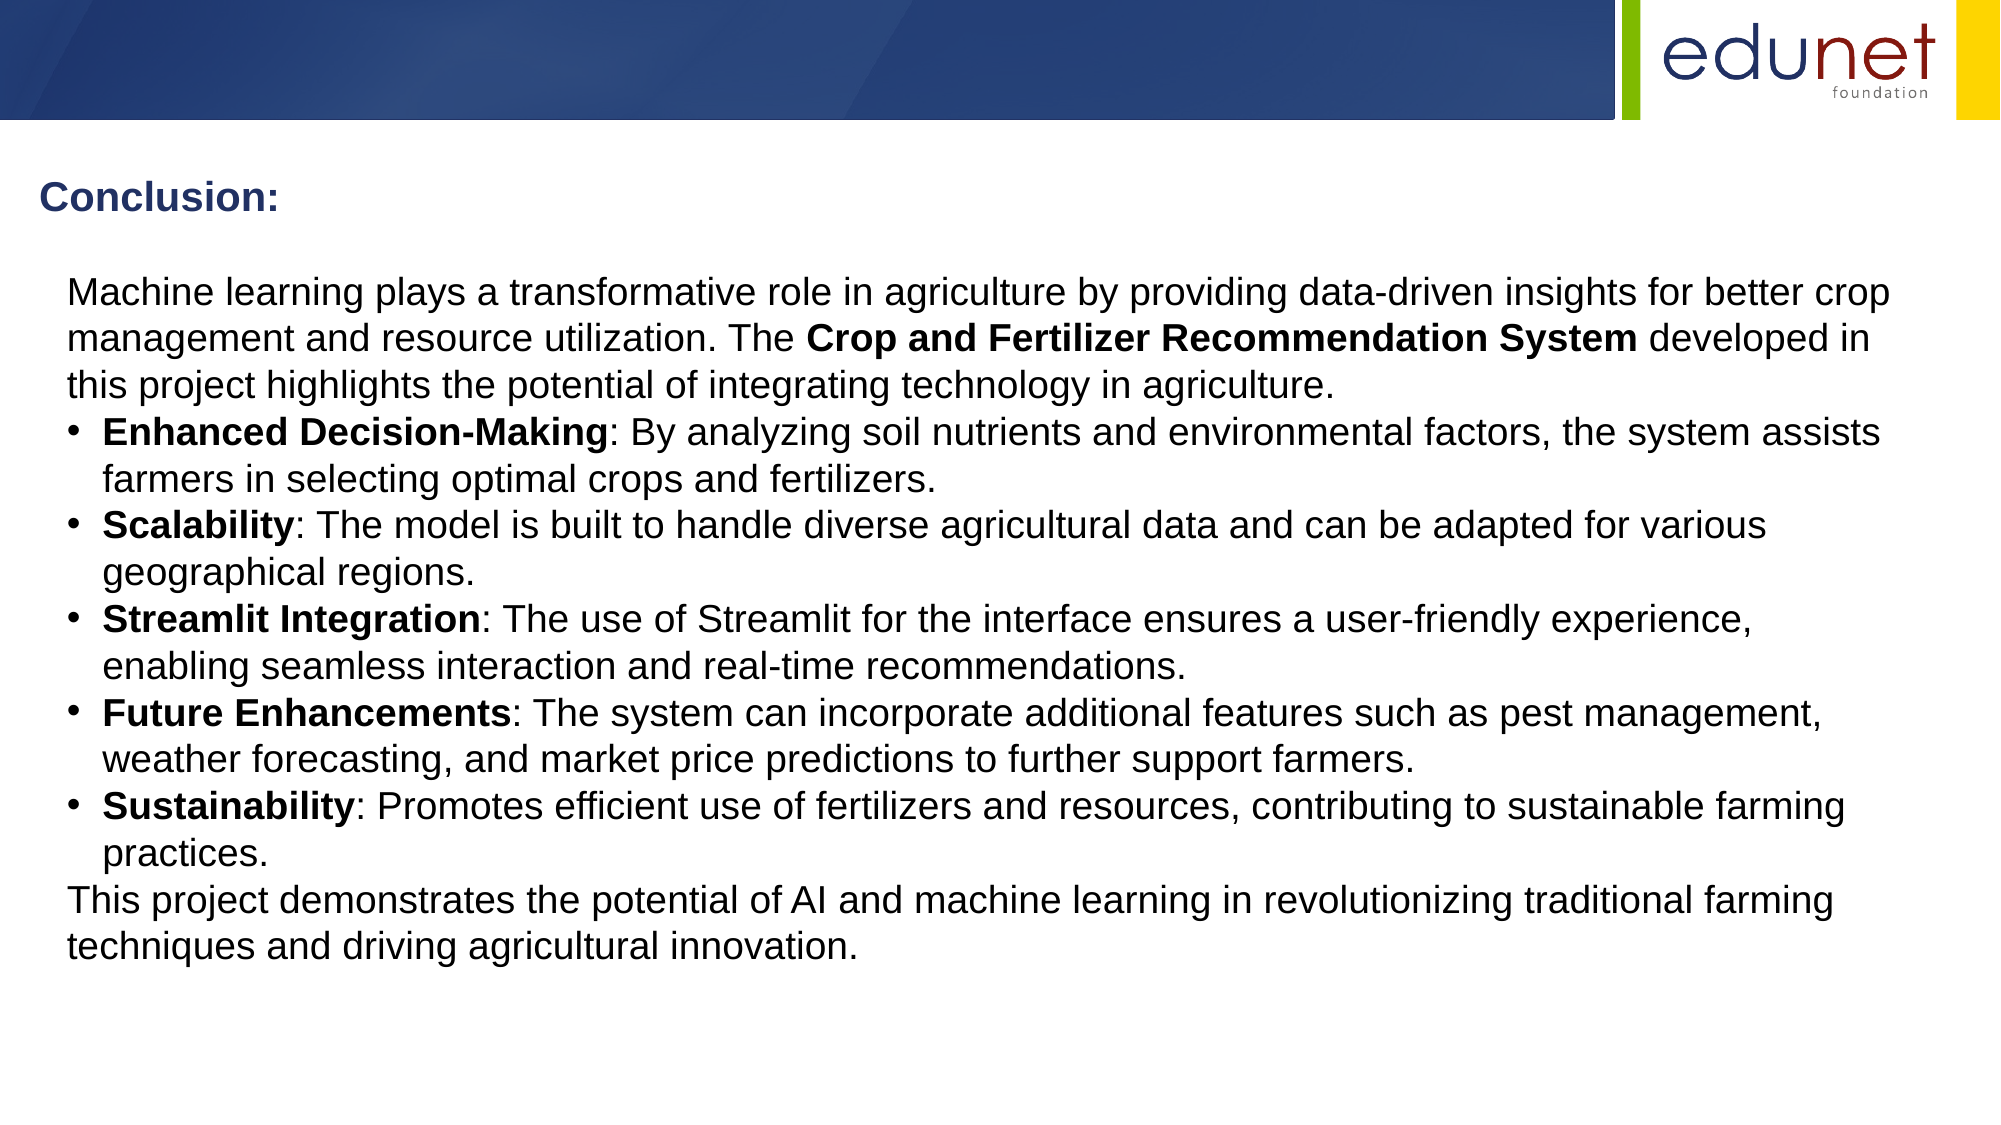

Conclusion:
Machine learning plays a transformative role in agriculture by providing data-driven insights for better crop management and resource utilization. The Crop and Fertilizer Recommendation System developed in this project highlights the potential of integrating technology in agriculture.
Enhanced Decision-Making: By analyzing soil nutrients and environmental factors, the system assists farmers in selecting optimal crops and fertilizers.
Scalability: The model is built to handle diverse agricultural data and can be adapted for various geographical regions.
Streamlit Integration: The use of Streamlit for the interface ensures a user-friendly experience, enabling seamless interaction and real-time recommendations.
Future Enhancements: The system can incorporate additional features such as pest management, weather forecasting, and market price predictions to further support farmers.
Sustainability: Promotes efficient use of fertilizers and resources, contributing to sustainable farming practices.
This project demonstrates the potential of AI and machine learning in revolutionizing traditional farming techniques and driving agricultural innovation.